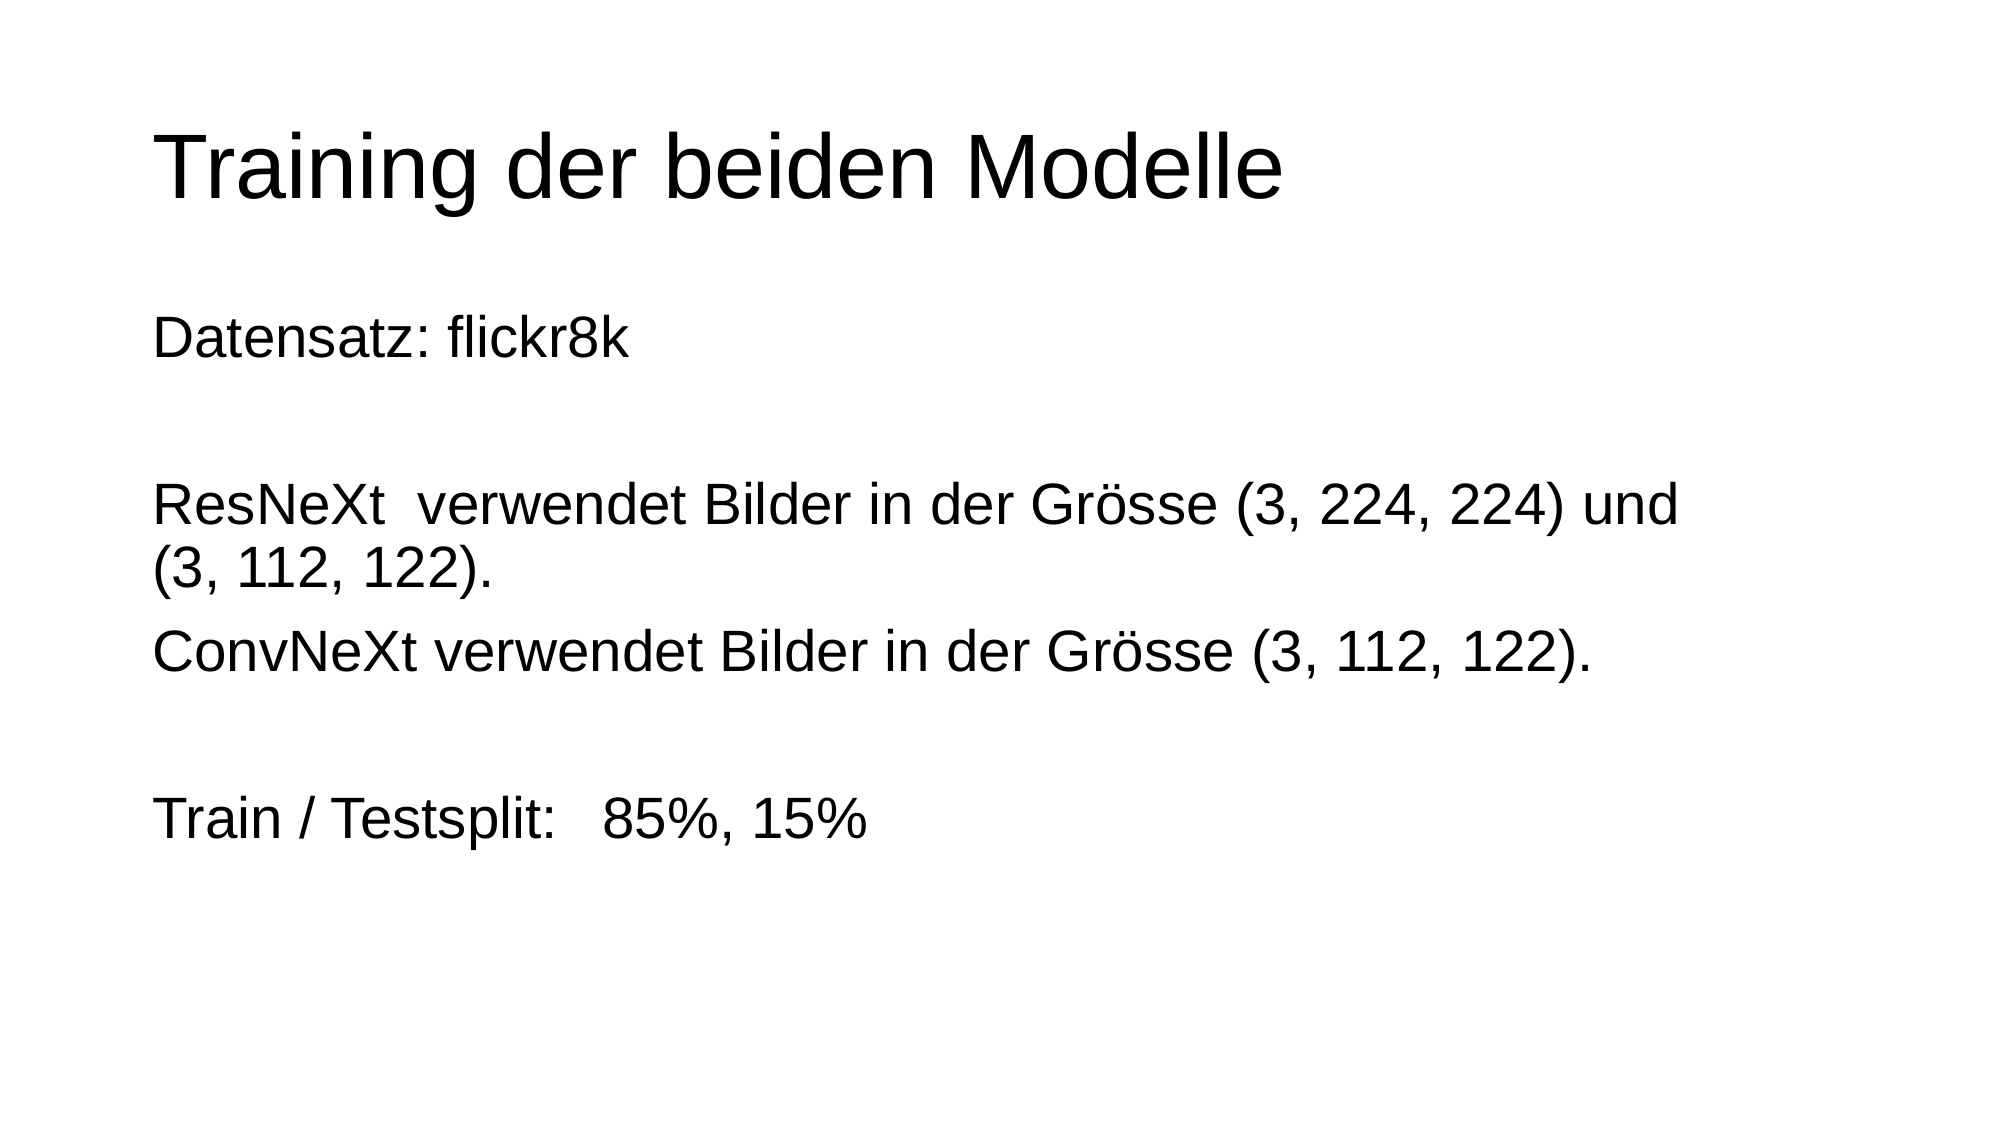

# Training der beiden Modelle
Datensatz: flickr8k

ResNeXt  verwendet Bilder in der Grösse (3, 224, 224) und
(3, 112, 122).
ConvNeXt verwendet Bilder in der Grösse (3, 112, 122).

Train / Testsplit: 	85%, 15%